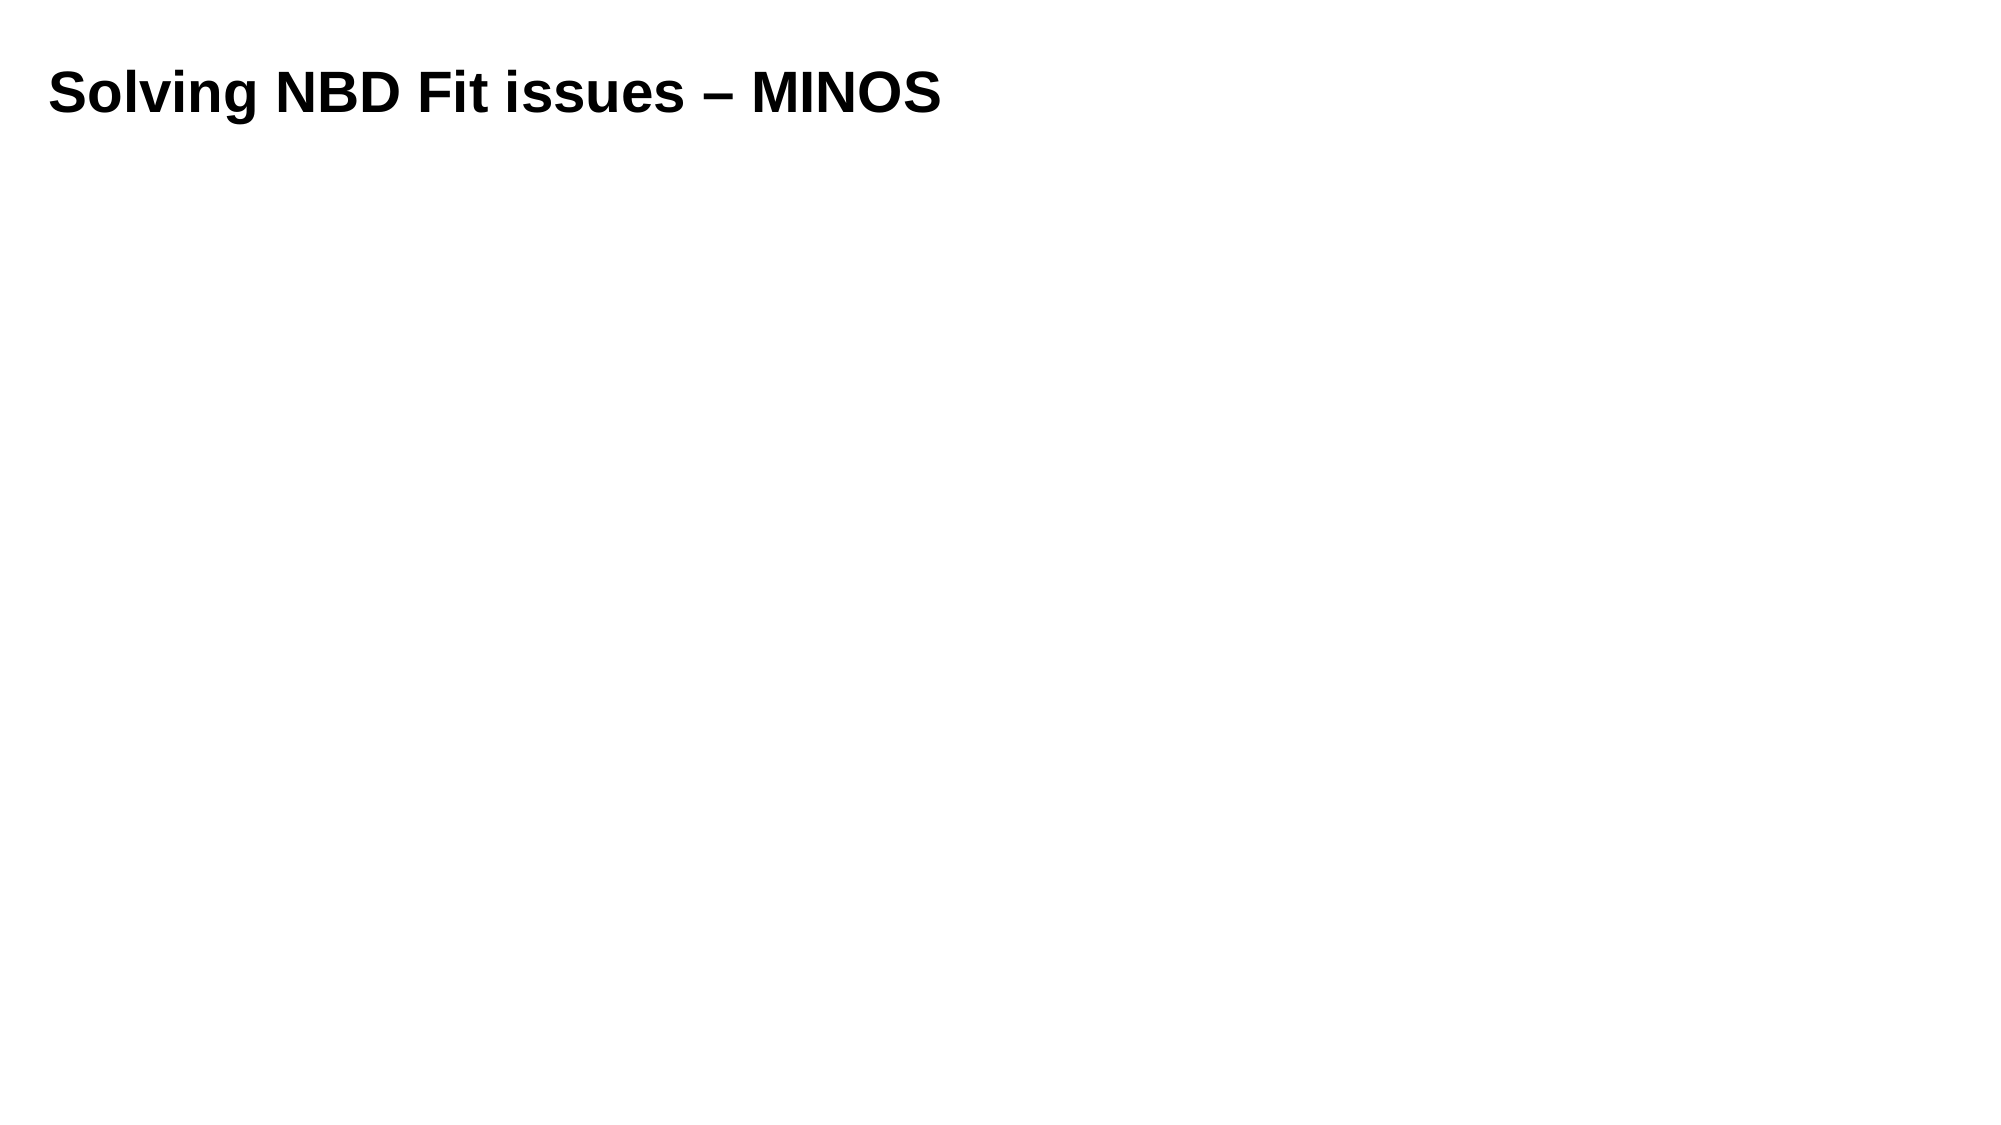

# Solving NBD Fit issues – MINOS